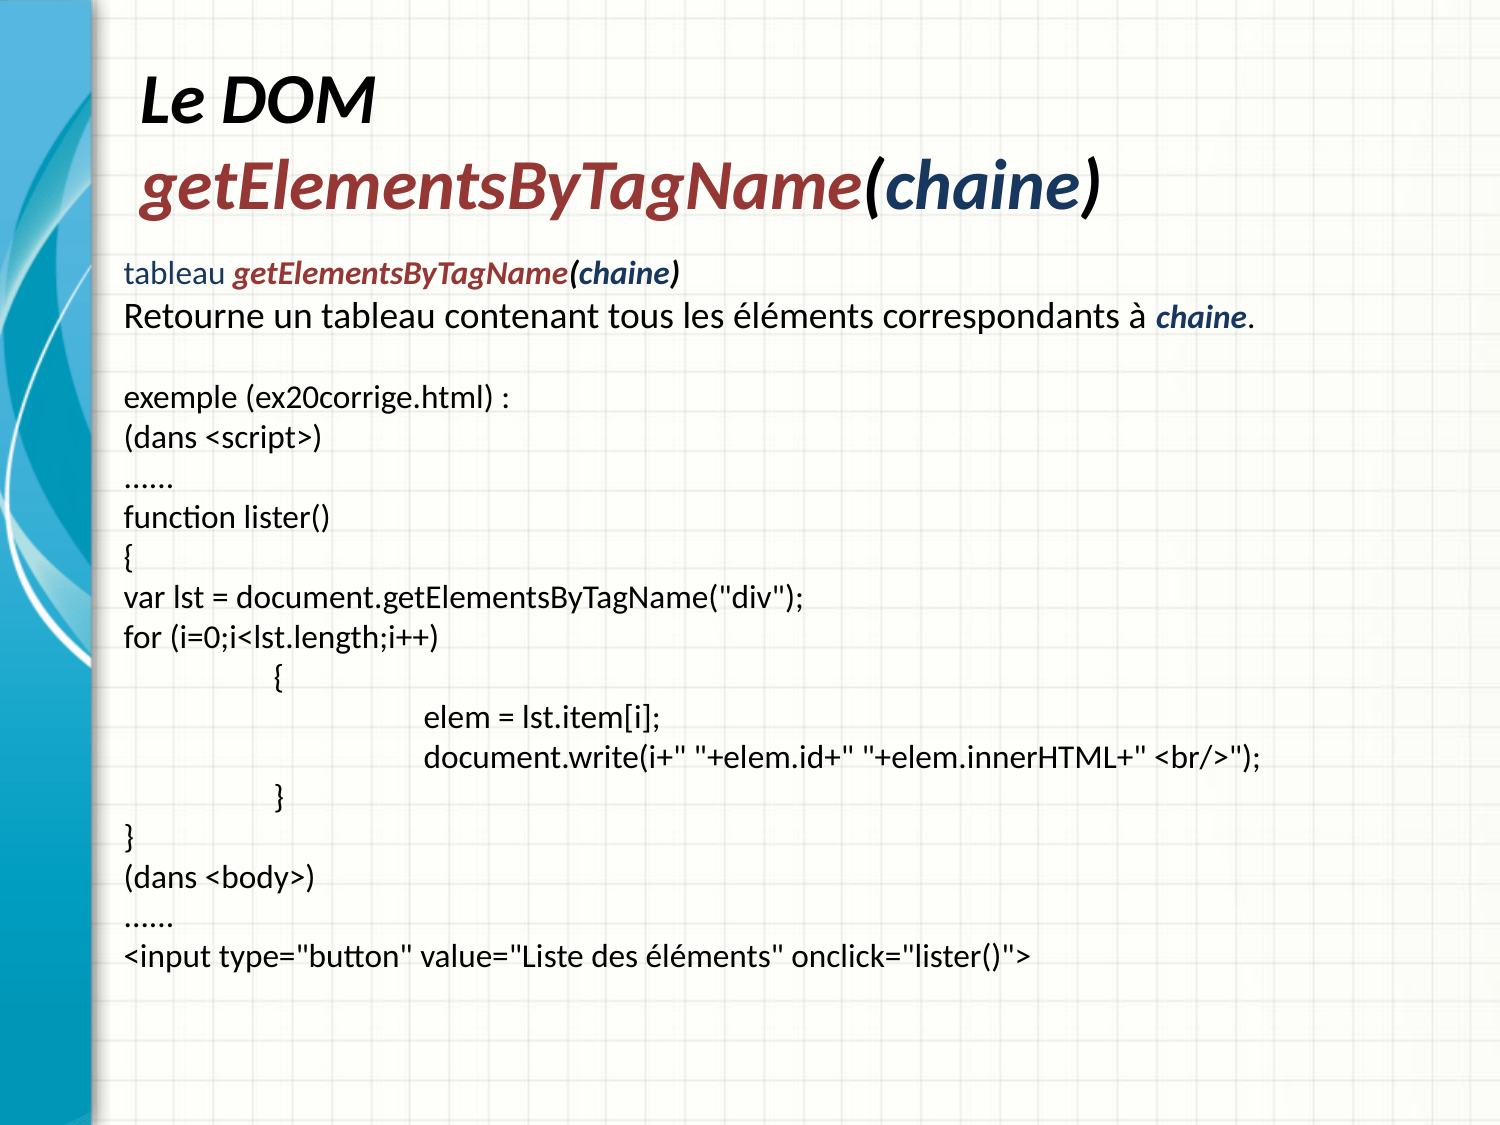

# Le DOM getElementsByTagName(chaine)
tableau getElementsByTagName(chaine)
Retourne un tableau contenant tous les éléments correspondants à chaine.

exemple (ex20corrige.html) :
(dans <script>)
......
function lister()
{
var lst = document.getElementsByTagName("div");
for (i=0;i<lst.length;i++)
	{
		elem = lst.item[i];
		document.write(i+" "+elem.id+" "+elem.innerHTML+" <br/>");
	}
}
(dans <body>)
......
<input type="button" value="Liste des éléments" onclick="lister()">